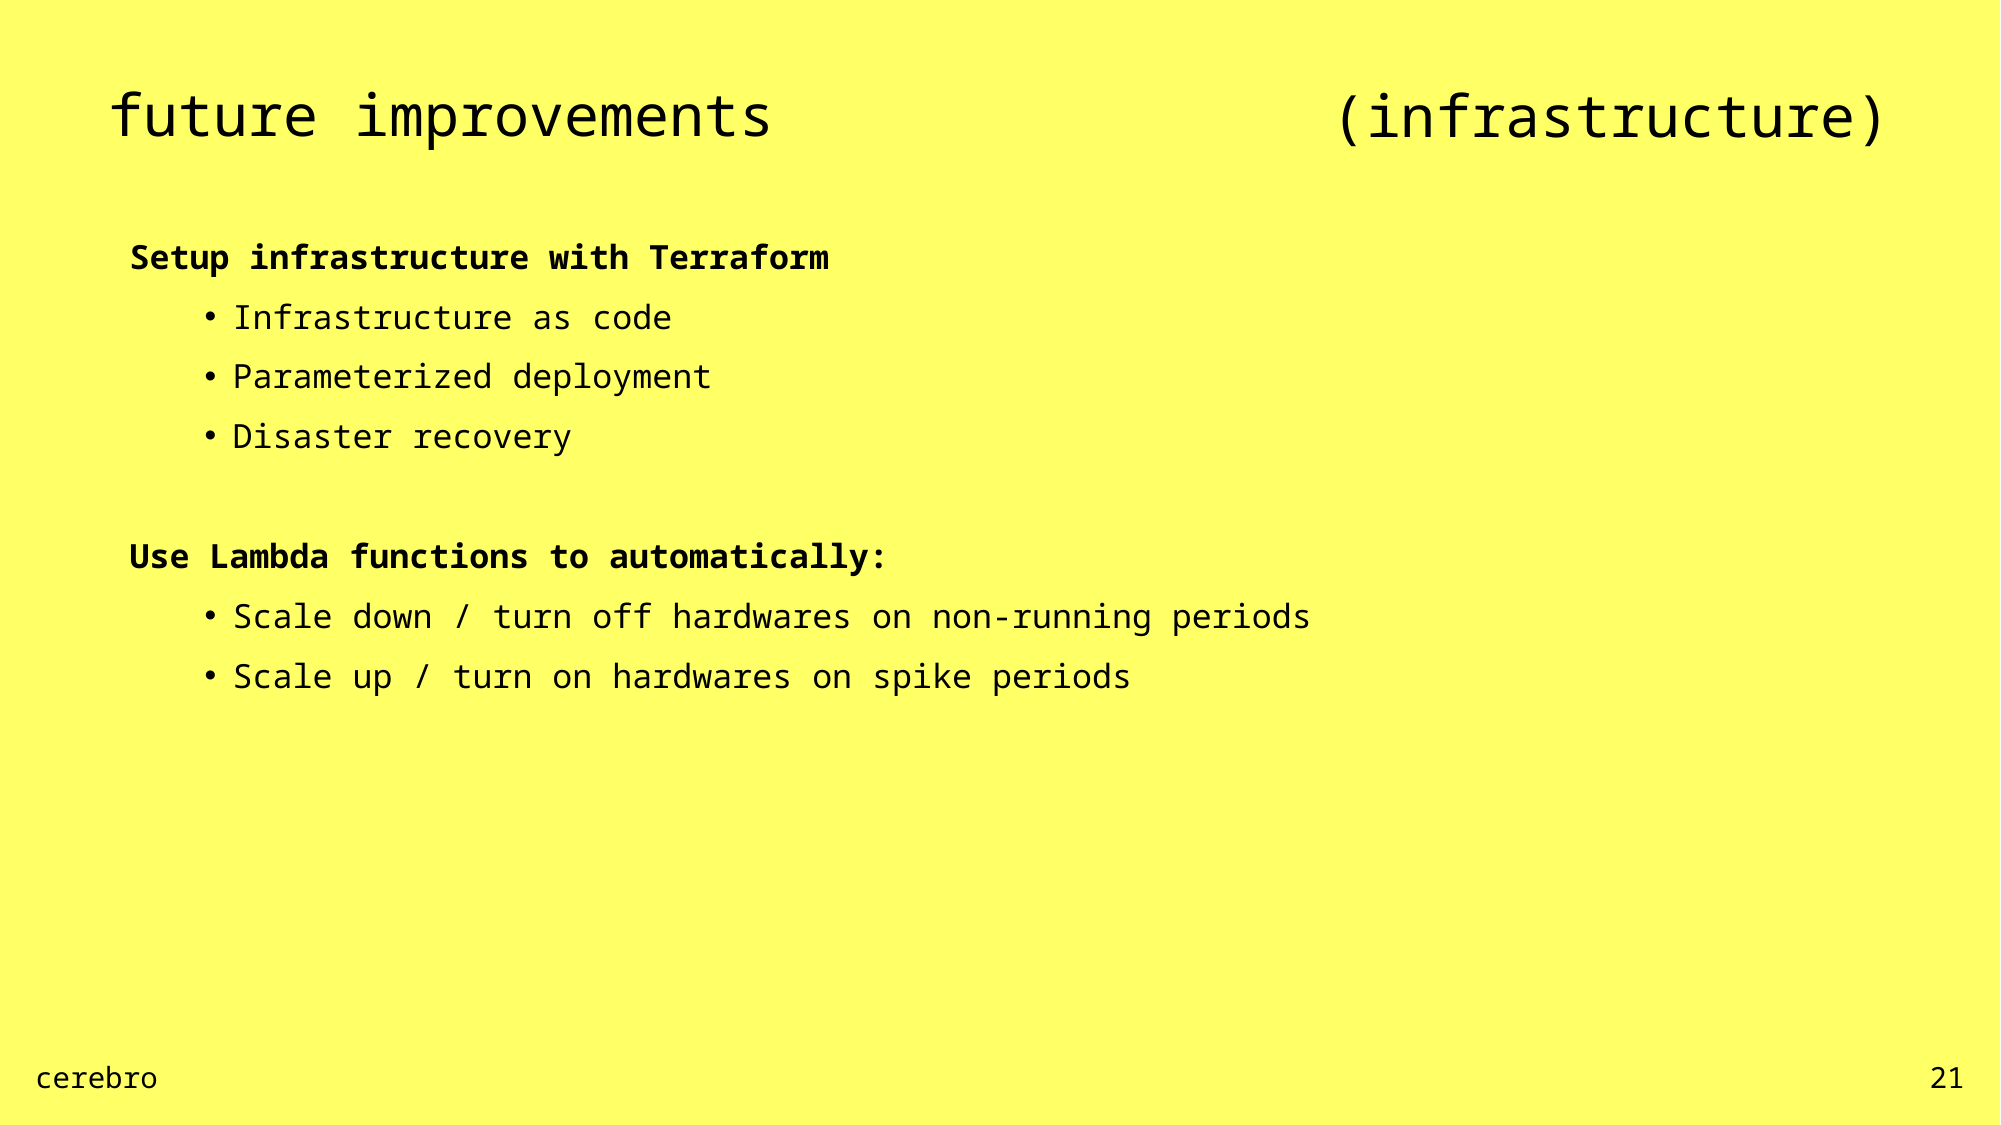

future improvements
(infrastructure)
Setup infrastructure with Terraform
Infrastructure as code
Parameterized deployment
Disaster recovery

Use Lambda functions to automatically:
Scale down / turn off hardwares on non-running periods
Scale up / turn on hardwares on spike periods

cerebro
21